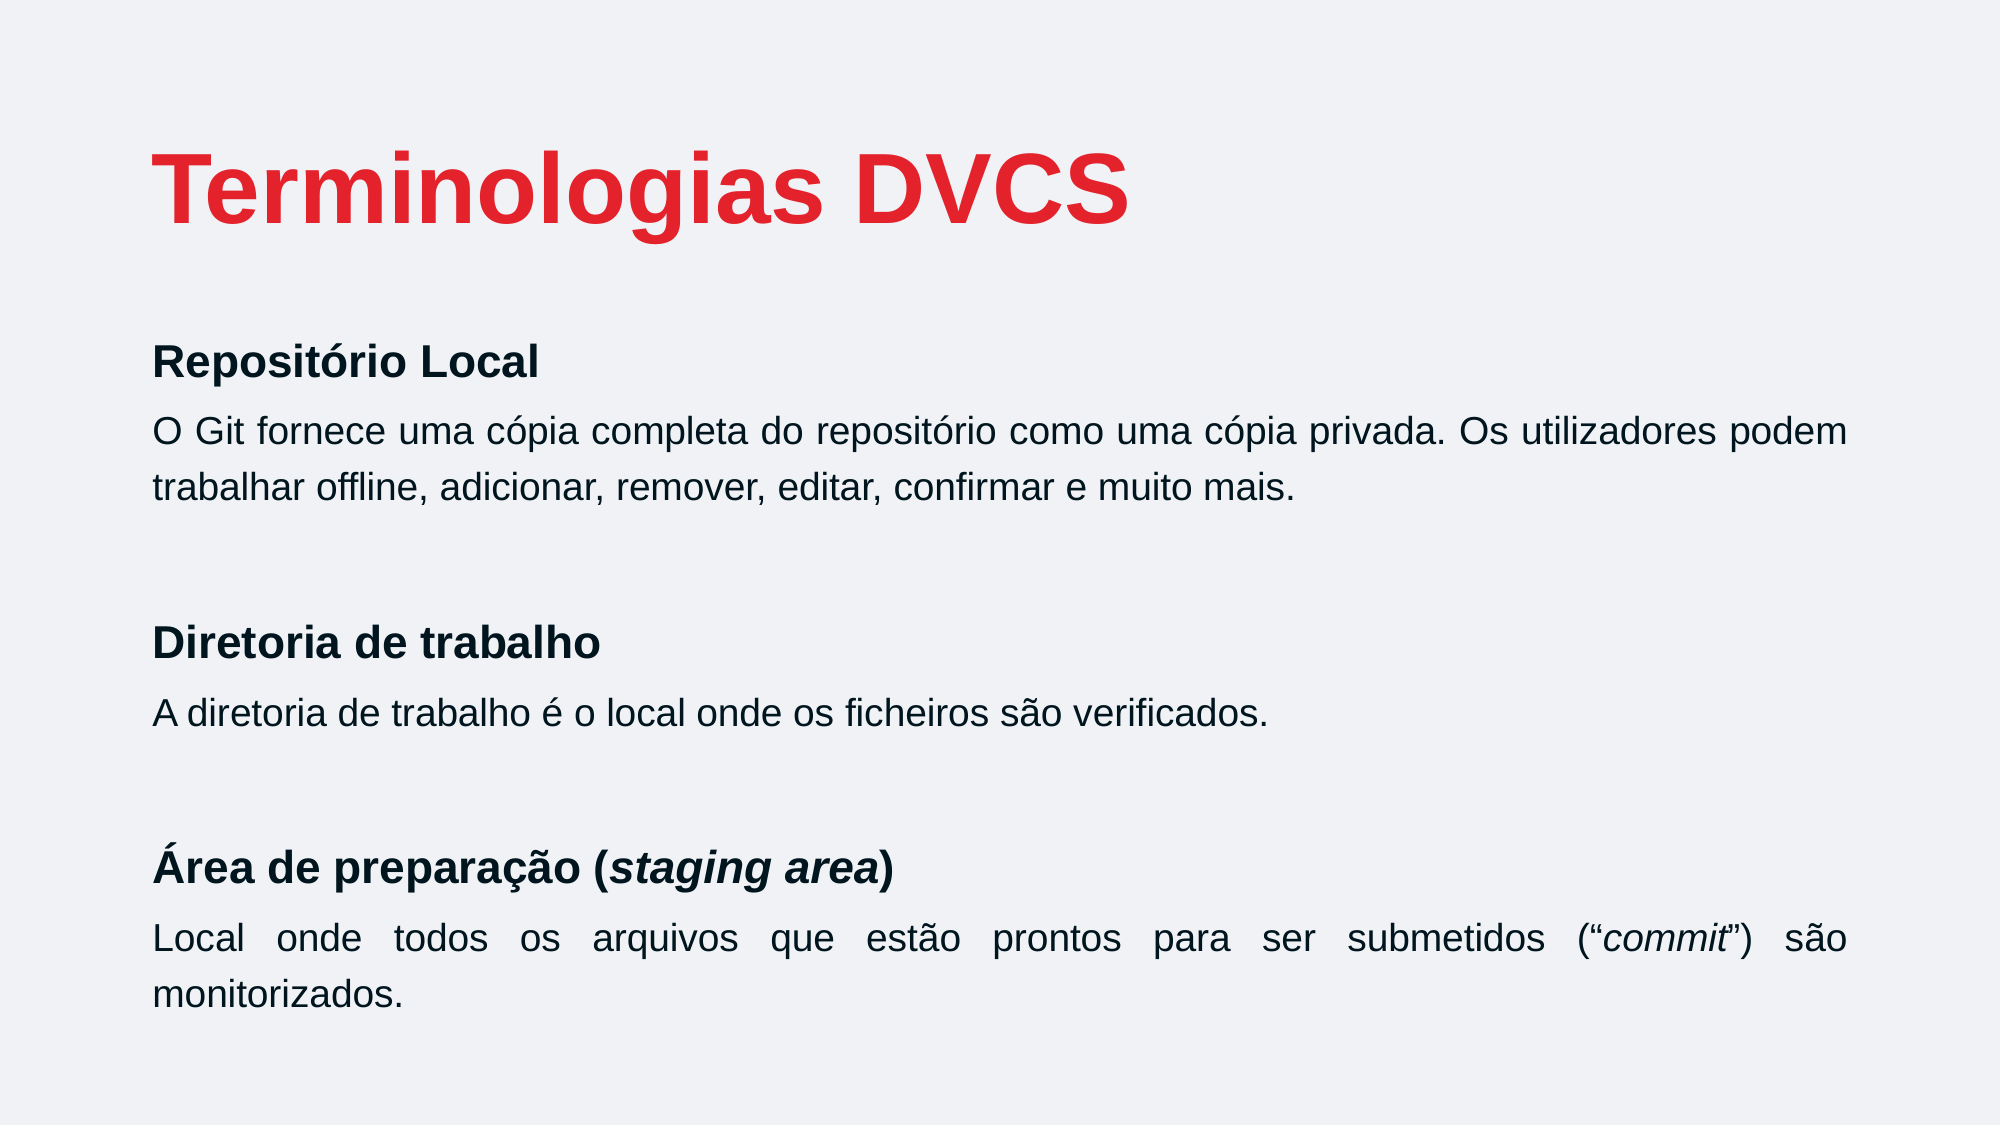

# Terminologias DVCS
Repositório Local
O Git fornece uma cópia completa do repositório como uma cópia privada. Os utilizadores podem trabalhar offline, adicionar, remover, editar, confirmar e muito mais.

Diretoria de trabalho
A diretoria de trabalho é o local onde os ficheiros são verificados.

Área de preparação (staging area)
Local onde todos os arquivos que estão prontos para ser submetidos (“commit”) são monitorizados.